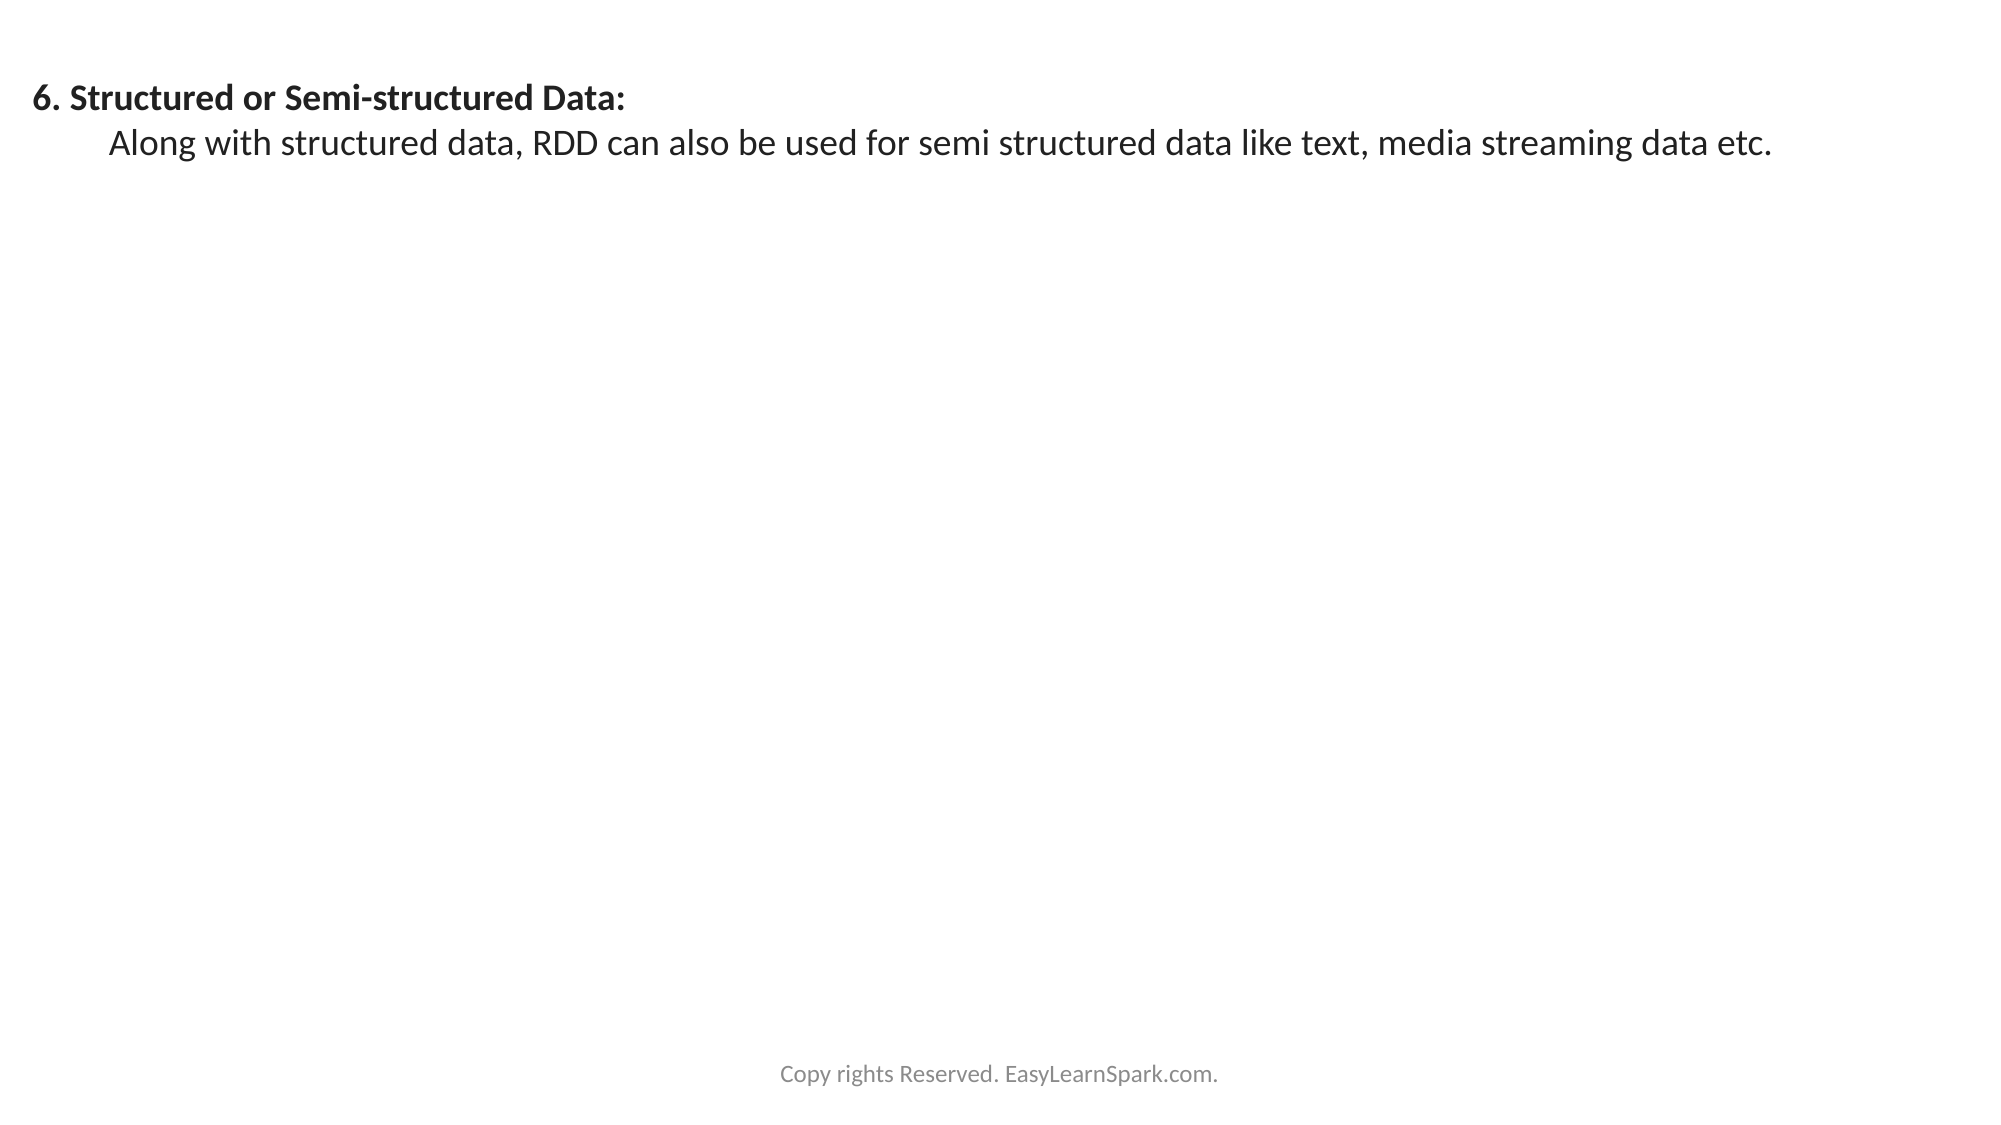

6. Structured or Semi-structured Data:
         Along with structured data, RDD can also be used for semi structured data like text, media streaming data etc.
Copy rights Reserved. EasyLearnSpark.com.